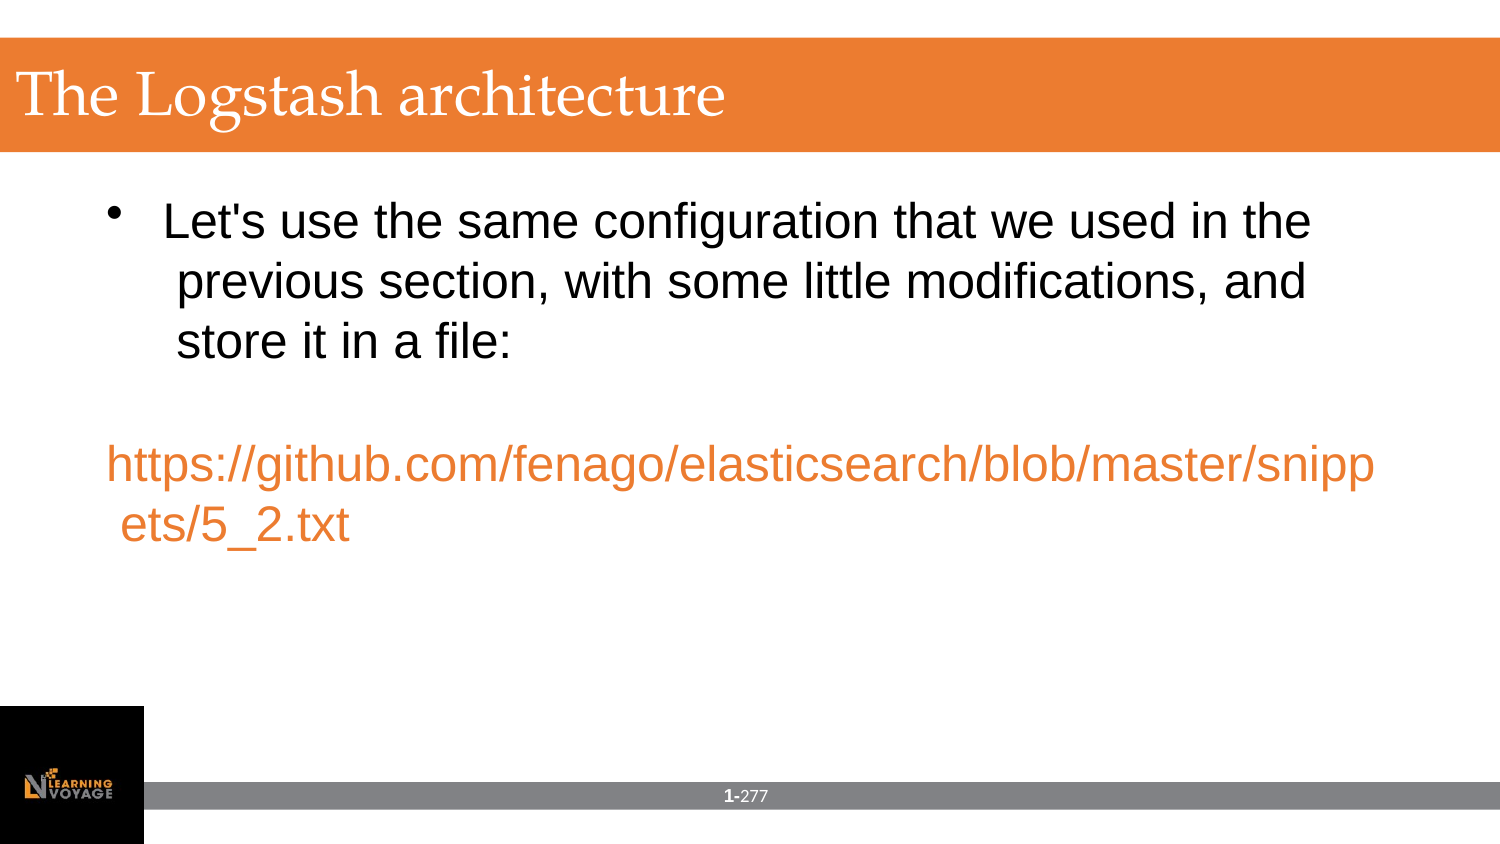

# The Logstash architecture
Let's use the same configuration that we used in the  previous section, with some little modifications, and  store it in a file:

https://github.com/fenago/elasticsearch/blob/master/snipp  ets/5_2.txt
1-277